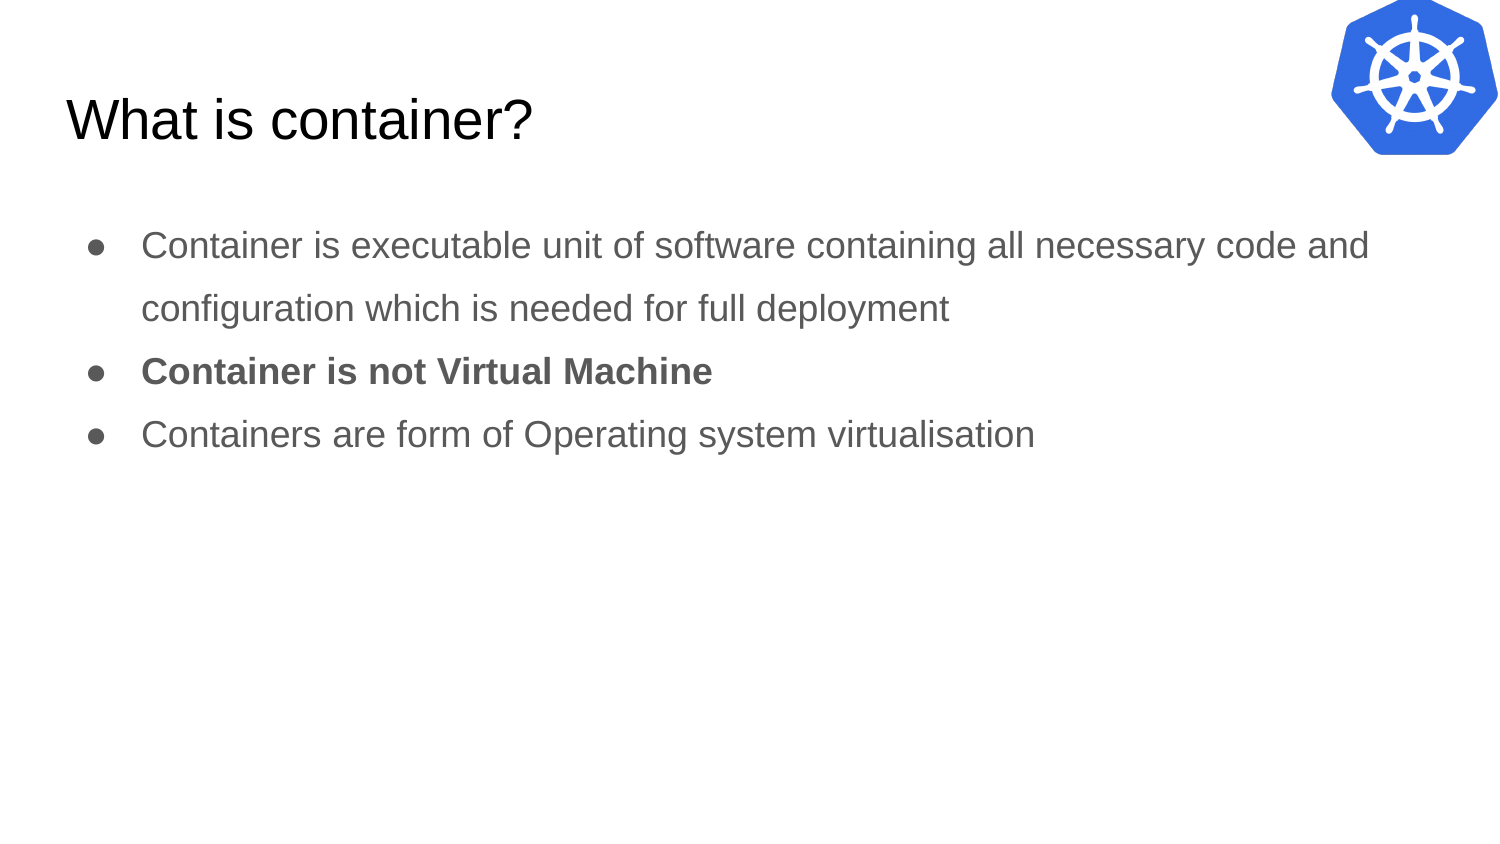

# What is container?
Container is executable unit of software containing all necessary code and configuration which is needed for full deployment
Container is not Virtual Machine
Containers are form of Operating system virtualisation